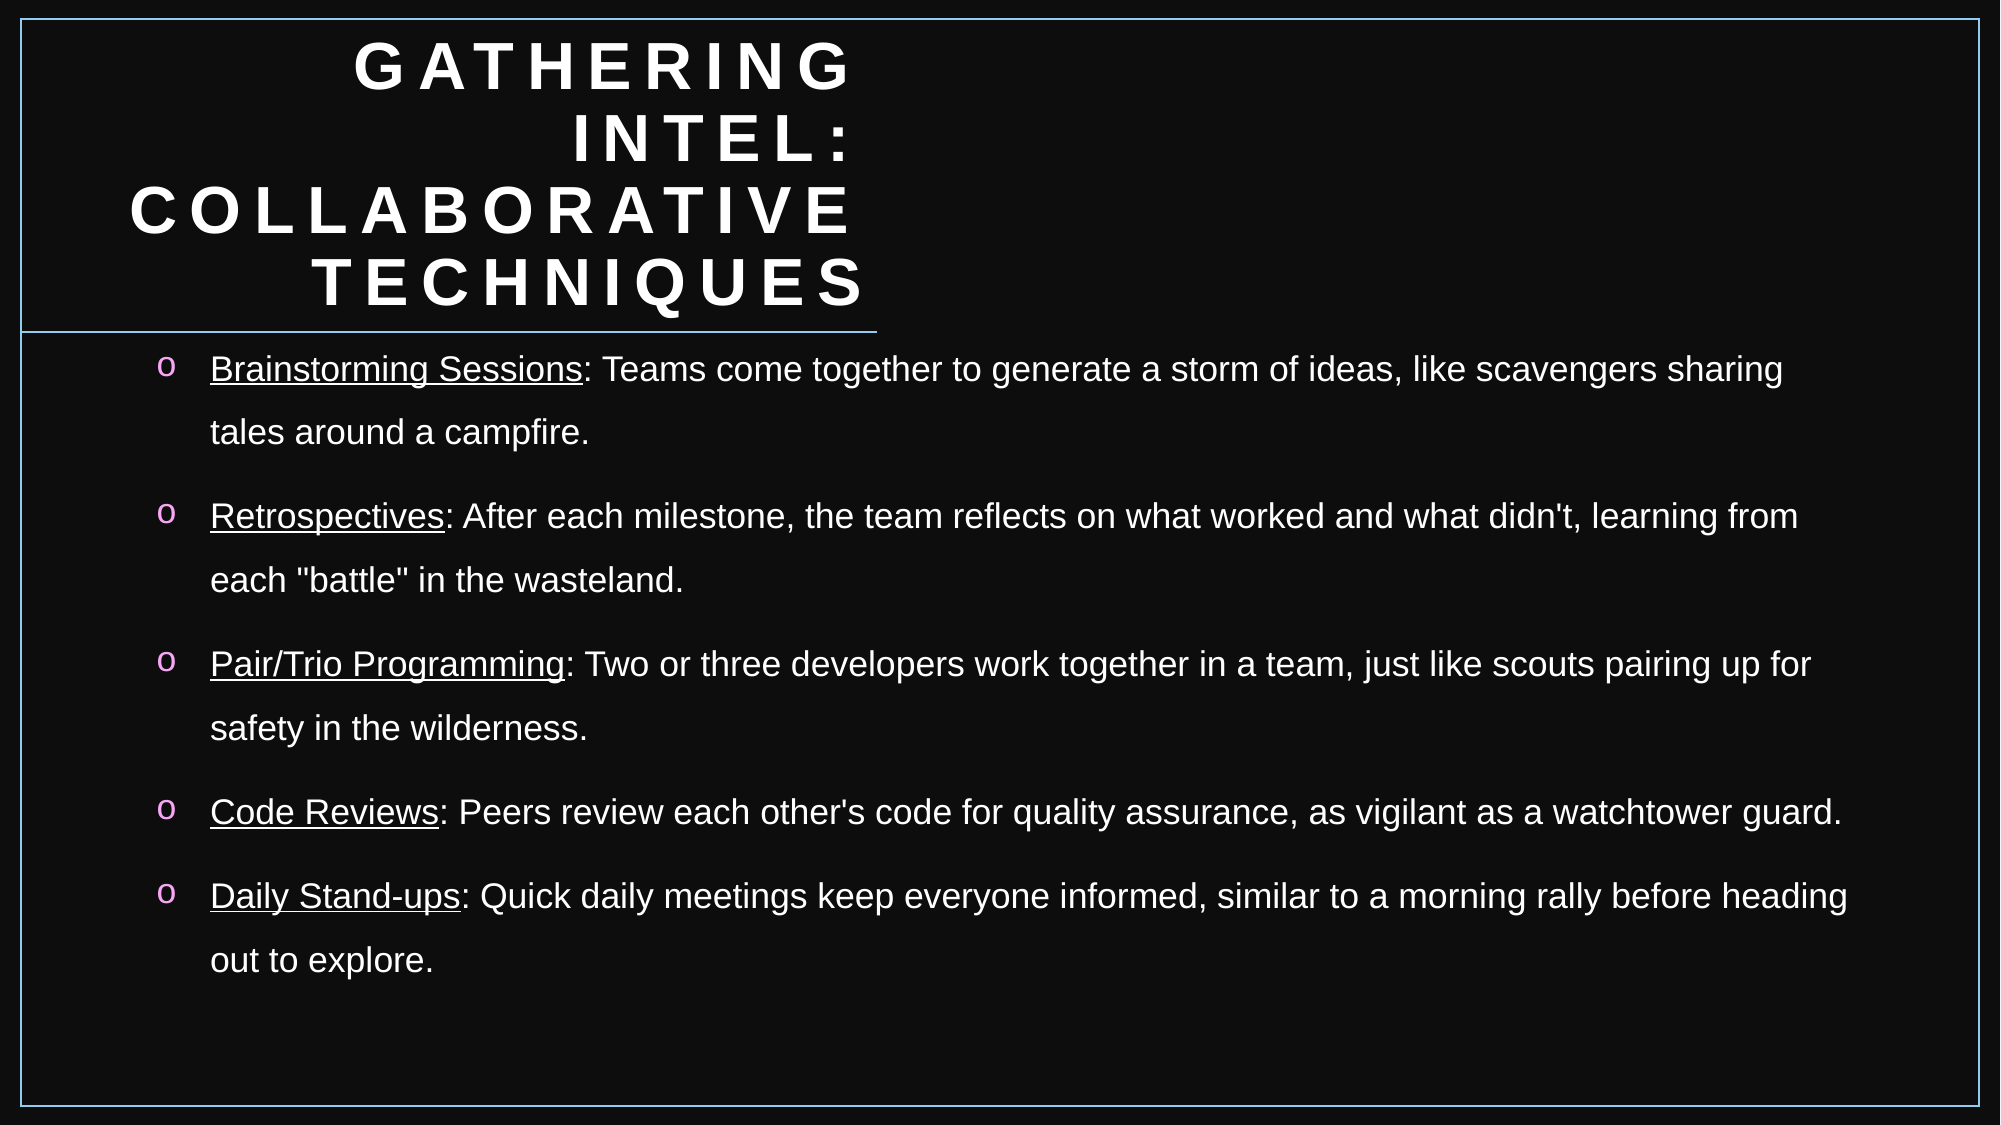

# Gathering Intel: Collaborative Techniques

Brainstorming Sessions: Teams come together to generate a storm of ideas, like scavengers sharing tales around a campfire.
Retrospectives: After each milestone, the team reflects on what worked and what didn't, learning from each "battle" in the wasteland.
Pair/Trio Programming: Two or three developers work together in a team, just like scouts pairing up for safety in the wilderness.
Code Reviews: Peers review each other's code for quality assurance, as vigilant as a watchtower guard.
Daily Stand-ups: Quick daily meetings keep everyone informed, similar to a morning rally before heading out to explore.